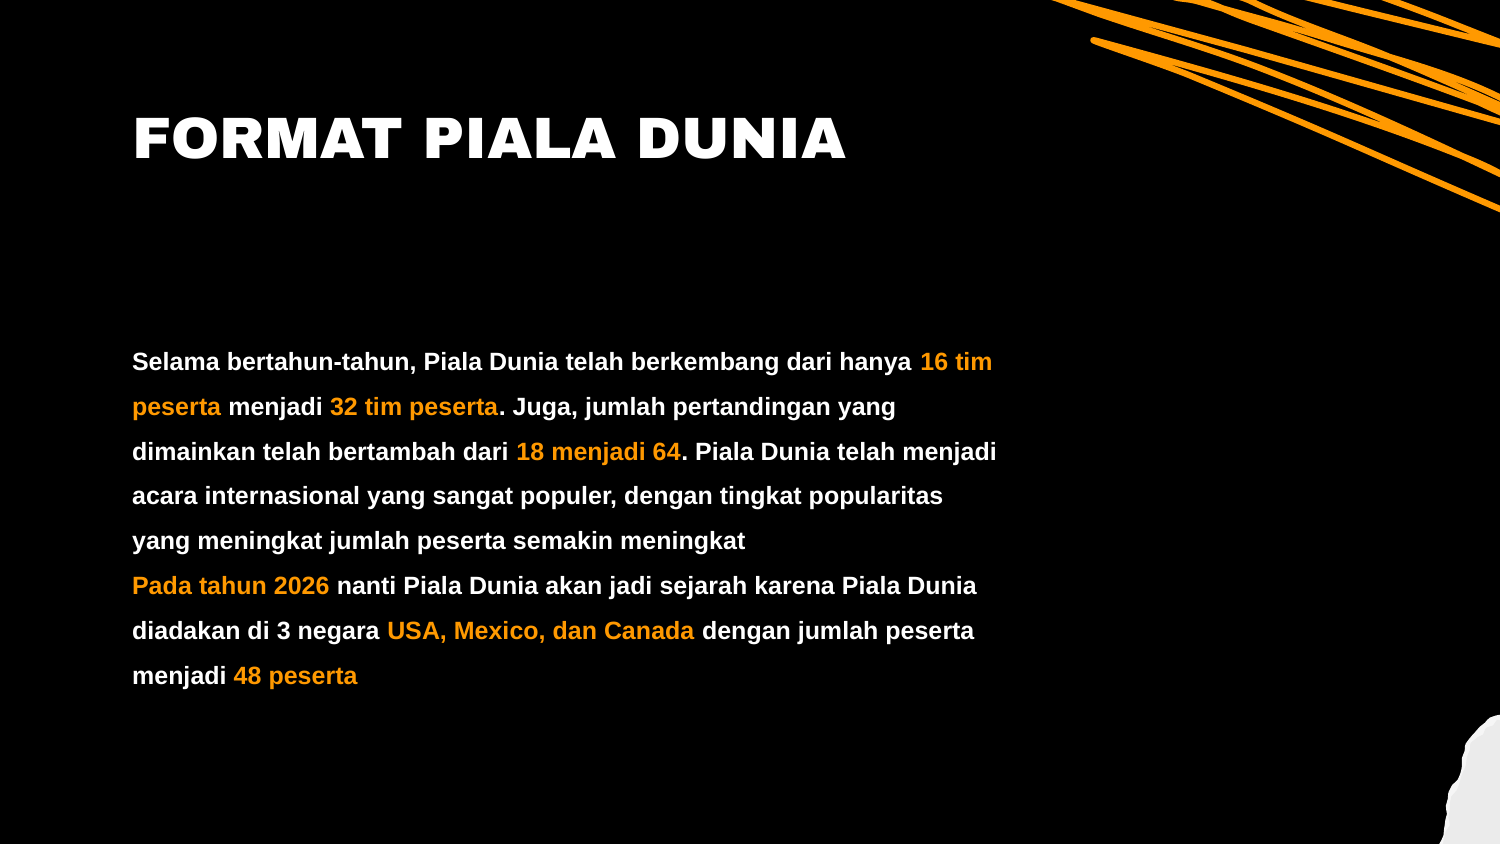

# FORMAT PIALA DUNIA
SEJARAH
Selama bertahun-tahun, Piala Dunia telah berkembang dari hanya 16 tim peserta menjadi 32 tim peserta. Juga, jumlah pertandingan yang dimainkan telah bertambah dari 18 menjadi 64. Piala Dunia telah menjadi acara internasional yang sangat populer, dengan tingkat popularitas yang meningkat jumlah peserta semakin meningkat
Pada tahun 2026 nanti Piala Dunia akan jadi sejarah karena Piala Dunia diadakan di 3 negara USA, Mexico, dan Canada dengan jumlah peserta menjadi 48 peserta